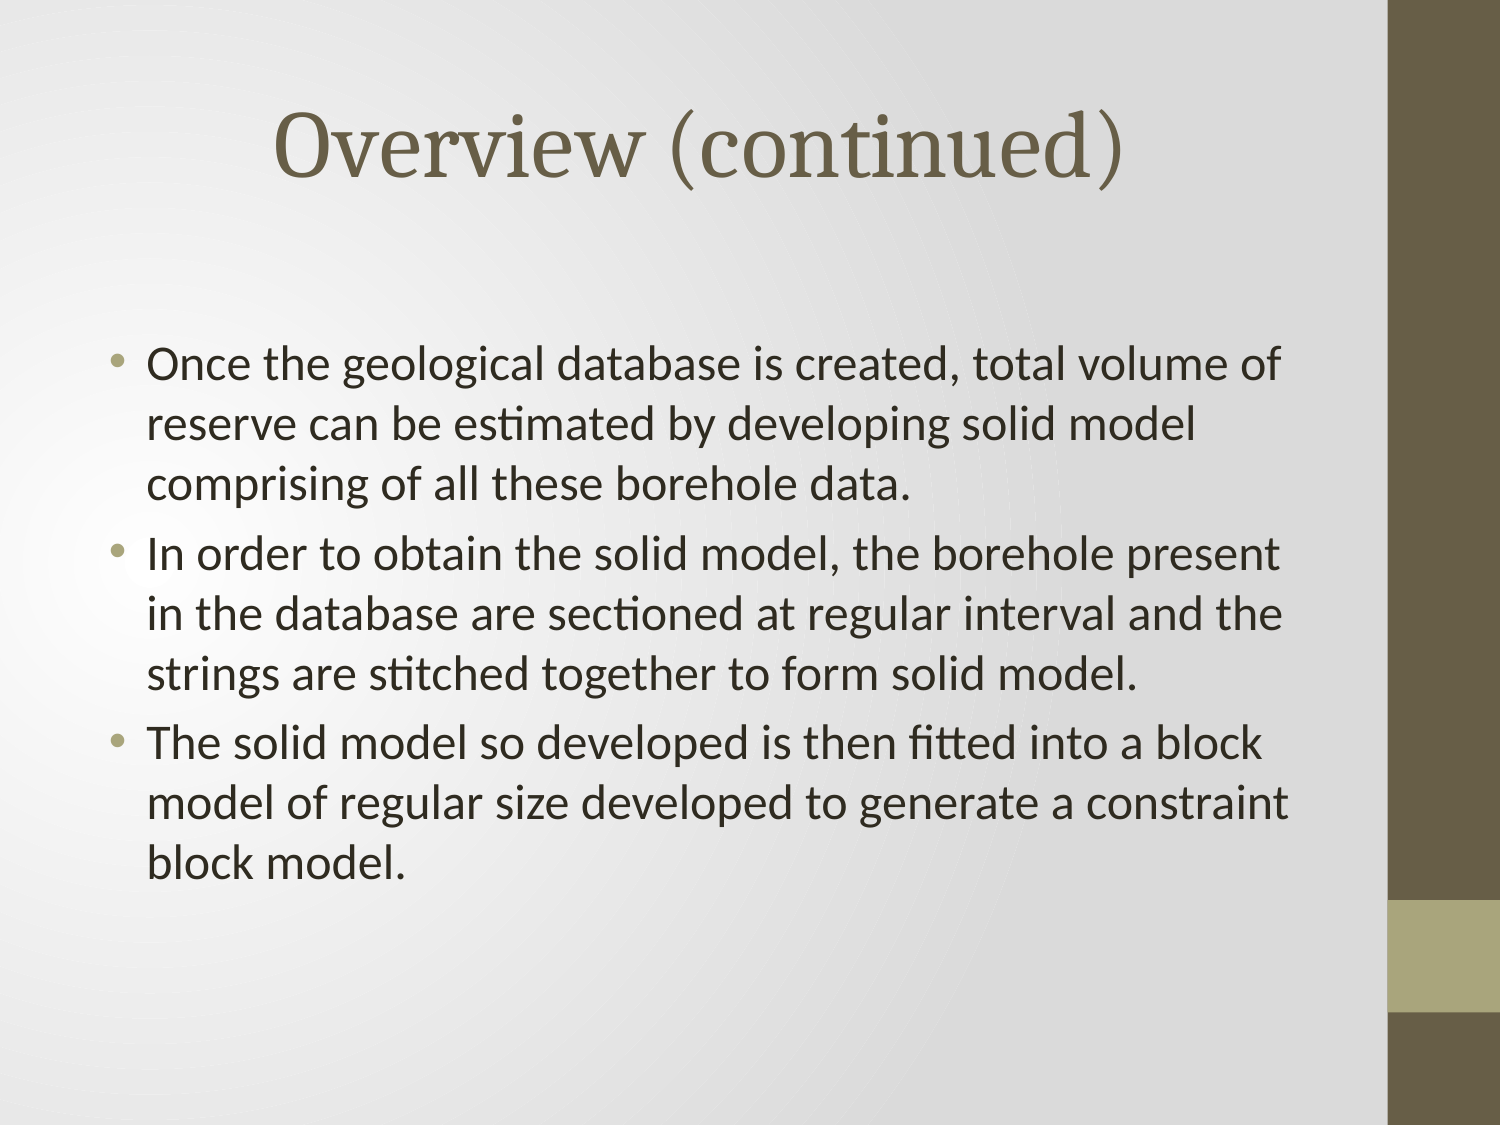

# Overview (continued)

Once the geological database is created, total volume of reserve can be estimated by developing solid model comprising of all these borehole data.
In order to obtain the solid model, the borehole present in the database are sectioned at regular interval and the strings are stitched together to form solid model.
The solid model so developed is then fitted into a block model of regular size developed to generate a constraint block model.